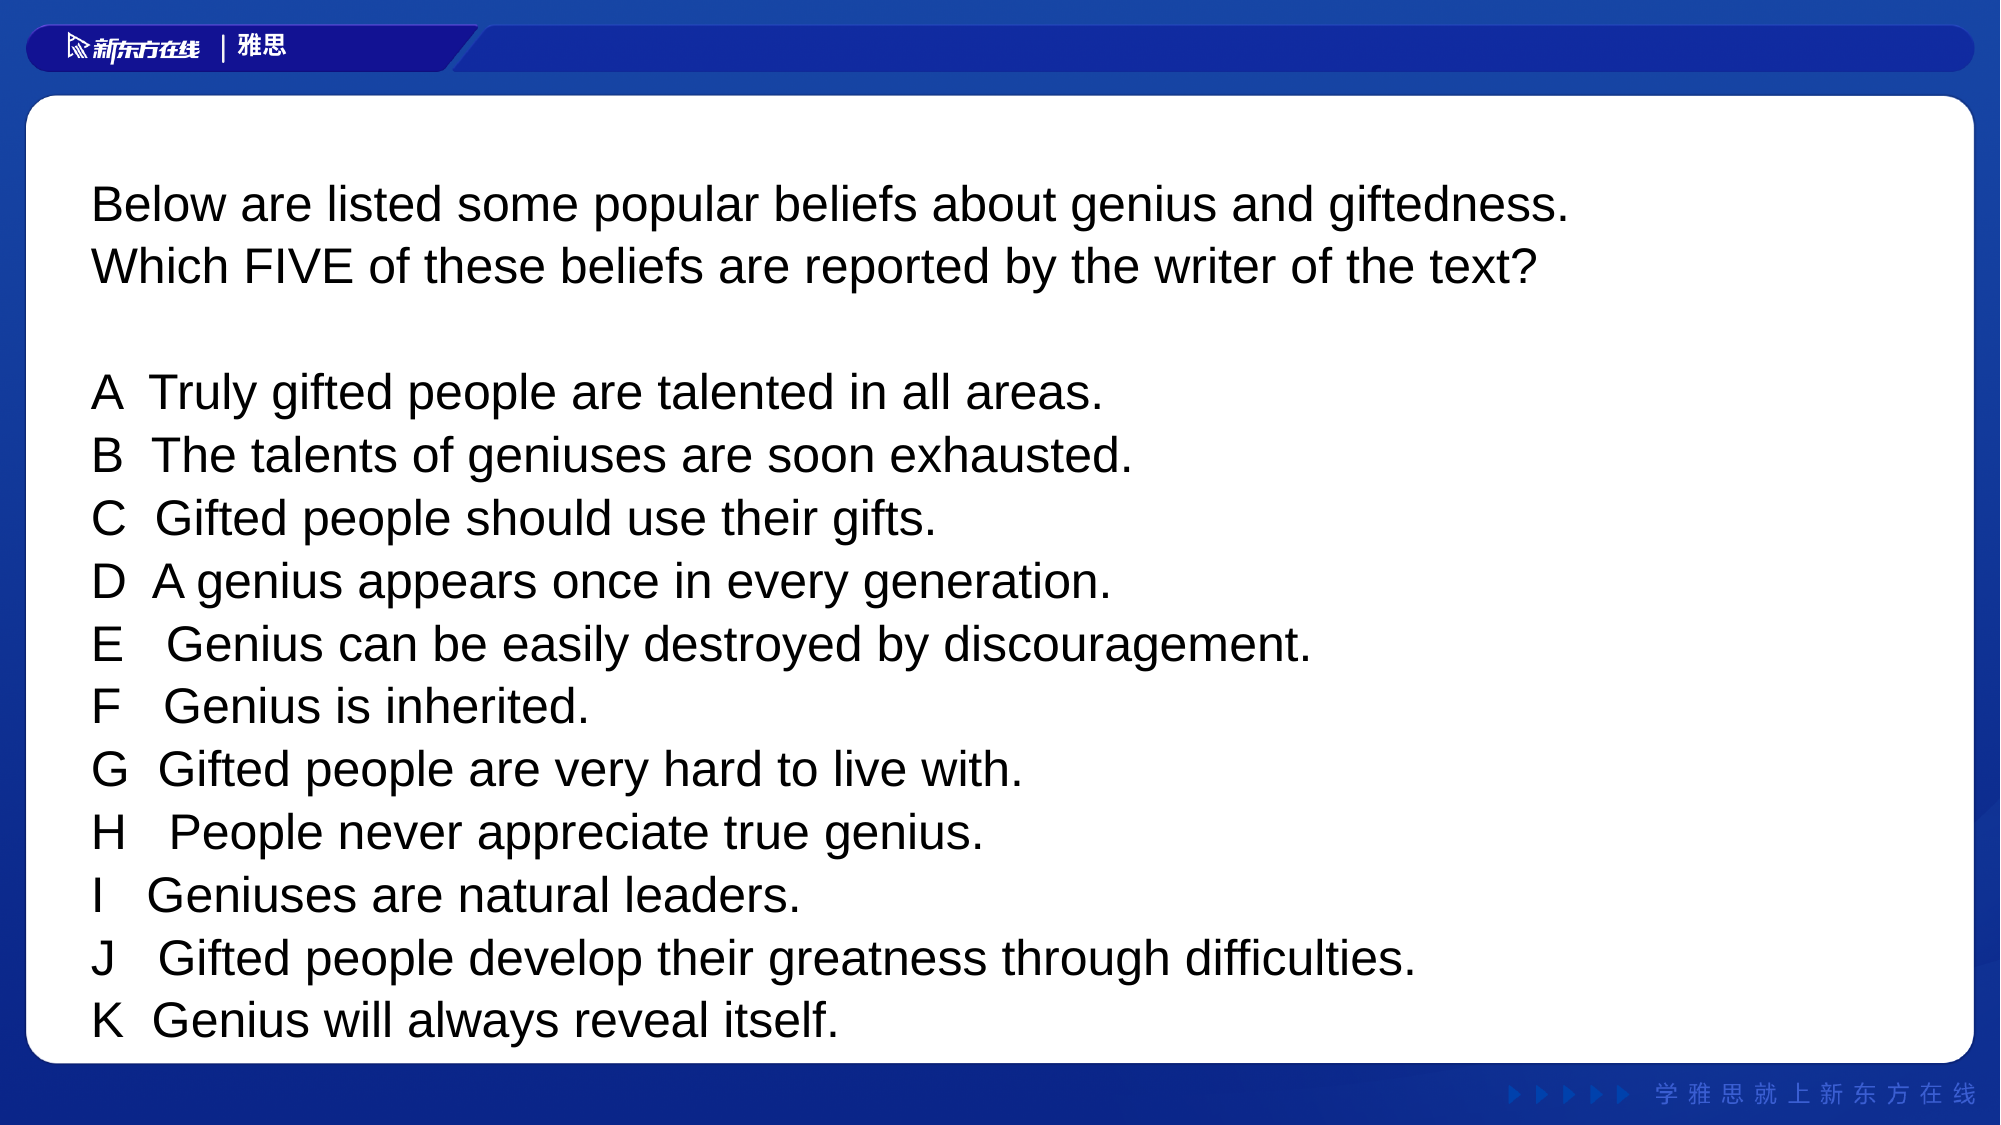

Below are listed some popular beliefs about genius and giftedness.
　　Which FIVE of these beliefs are reported by the writer of the text?

　　A  Truly gifted people are talented in all areas.
　　B  The talents of geniuses are soon exhausted.
　　C  Gifted people should use their gifts.
　　D  A genius appears once in every generation.
　　E   Genius can be easily destroyed by discouragement.
　　F   Genius is inherited.
　　G  Gifted people are very hard to live with.
　　H   People never appreciate true genius.
　　I   Geniuses are natural leaders.
　　J   Gifted people develop their greatness through difficulties.
　　K  Genius will always reveal itself.